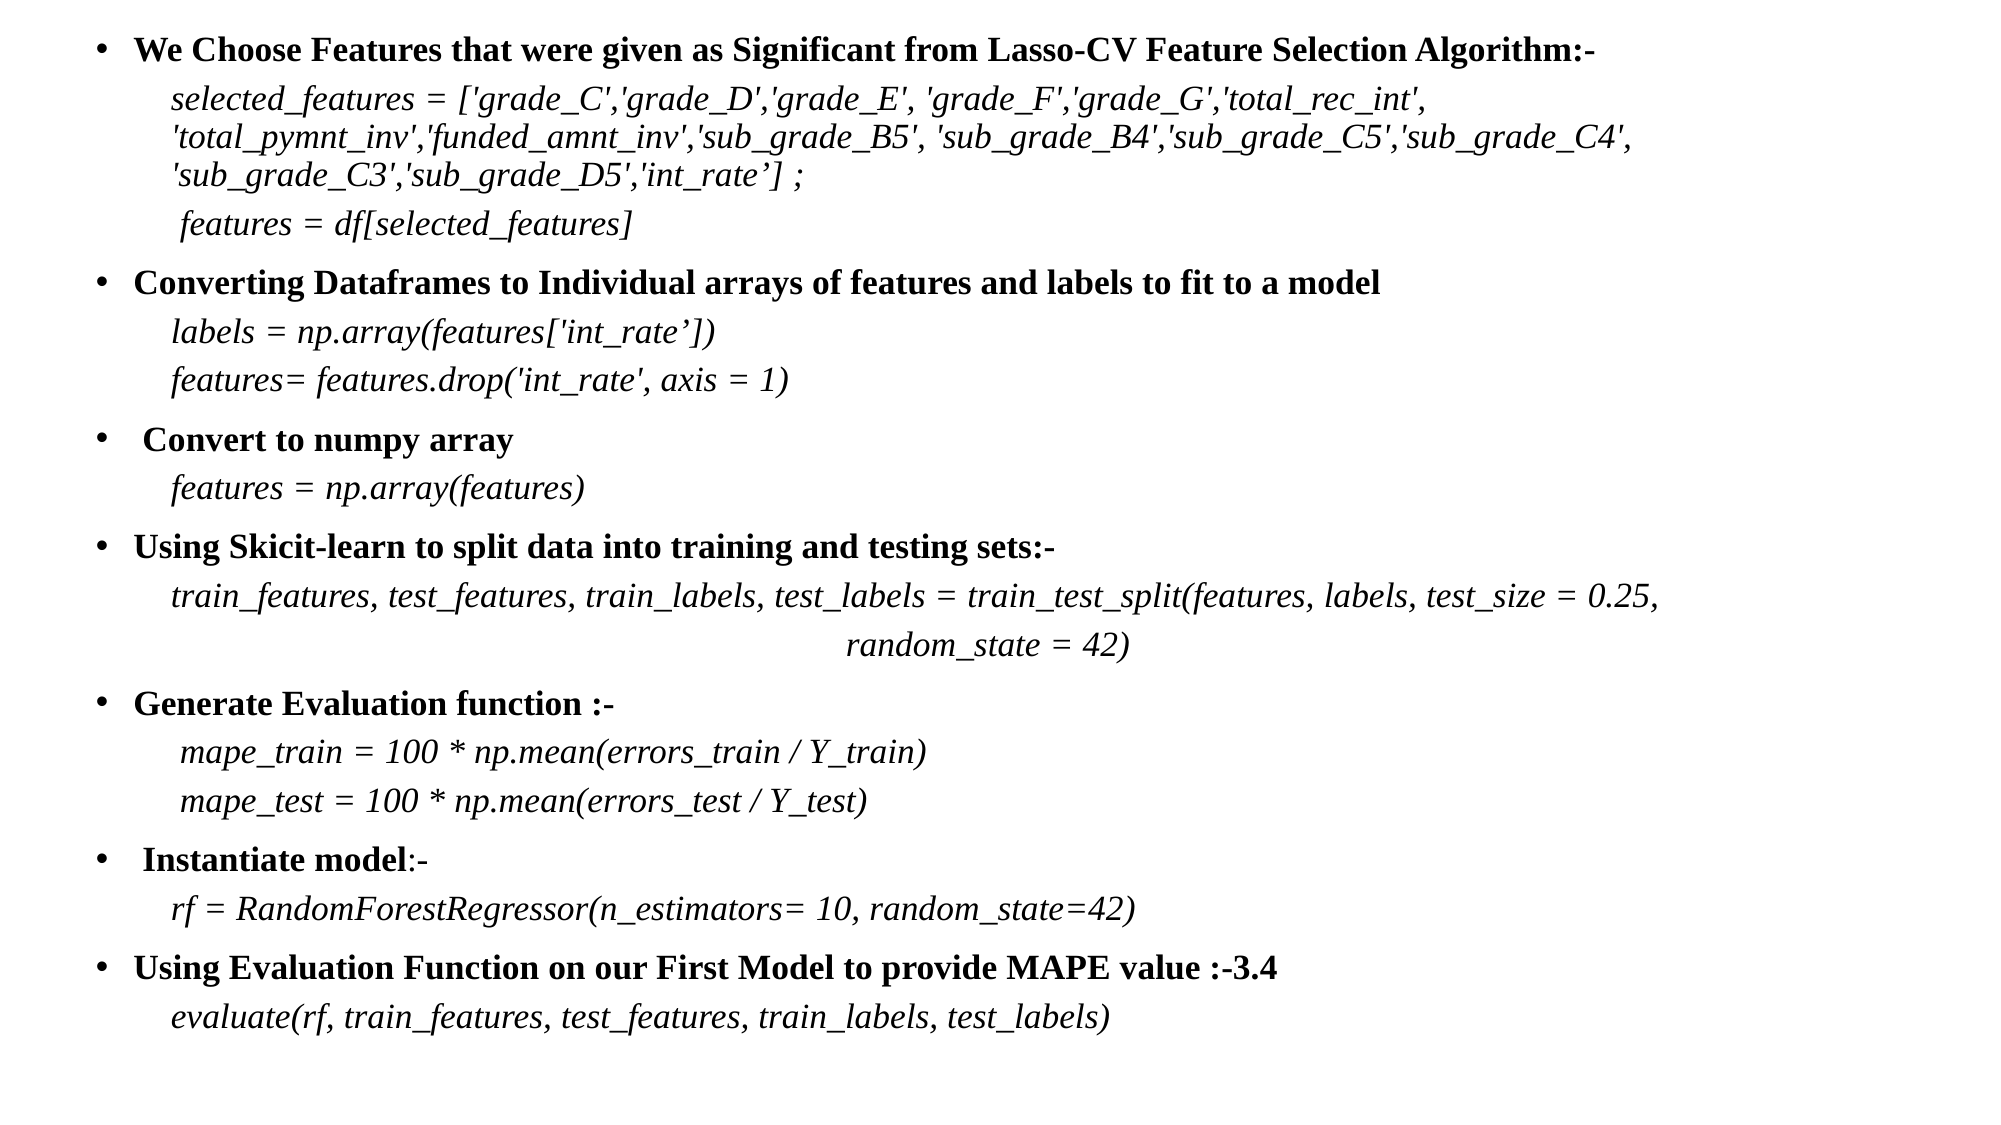

We Choose Features that were given as Significant from Lasso-CV Feature Selection Algorithm:-
selected_features = ['grade_C','grade_D','grade_E', 'grade_F','grade_G','total_rec_int', 'total_pymnt_inv','funded_amnt_inv','sub_grade_B5', 'sub_grade_B4','sub_grade_C5','sub_grade_C4', 'sub_grade_C3','sub_grade_D5','int_rate’] ;
 features = df[selected_features]
Converting Dataframes to Individual arrays of features and labels to fit to a model
labels = np.array(features['int_rate’])
features= features.drop('int_rate', axis = 1)
 Convert to numpy array
features = np.array(features)
Using Skicit-learn to split data into training and testing sets:-
train_features, test_features, train_labels, test_labels = train_test_split(features, labels, test_size = 0.25,
                                                                           random_state = 42)
Generate Evaluation function :-
 mape_train = 100 * np.mean(errors_train / Y_train)
 mape_test = 100 * np.mean(errors_test / Y_test)
 Instantiate model:-
rf = RandomForestRegressor(n_estimators= 10, random_state=42)
Using Evaluation Function on our First Model to provide MAPE value :-3.4
evaluate(rf, train_features, test_features, train_labels, test_labels)